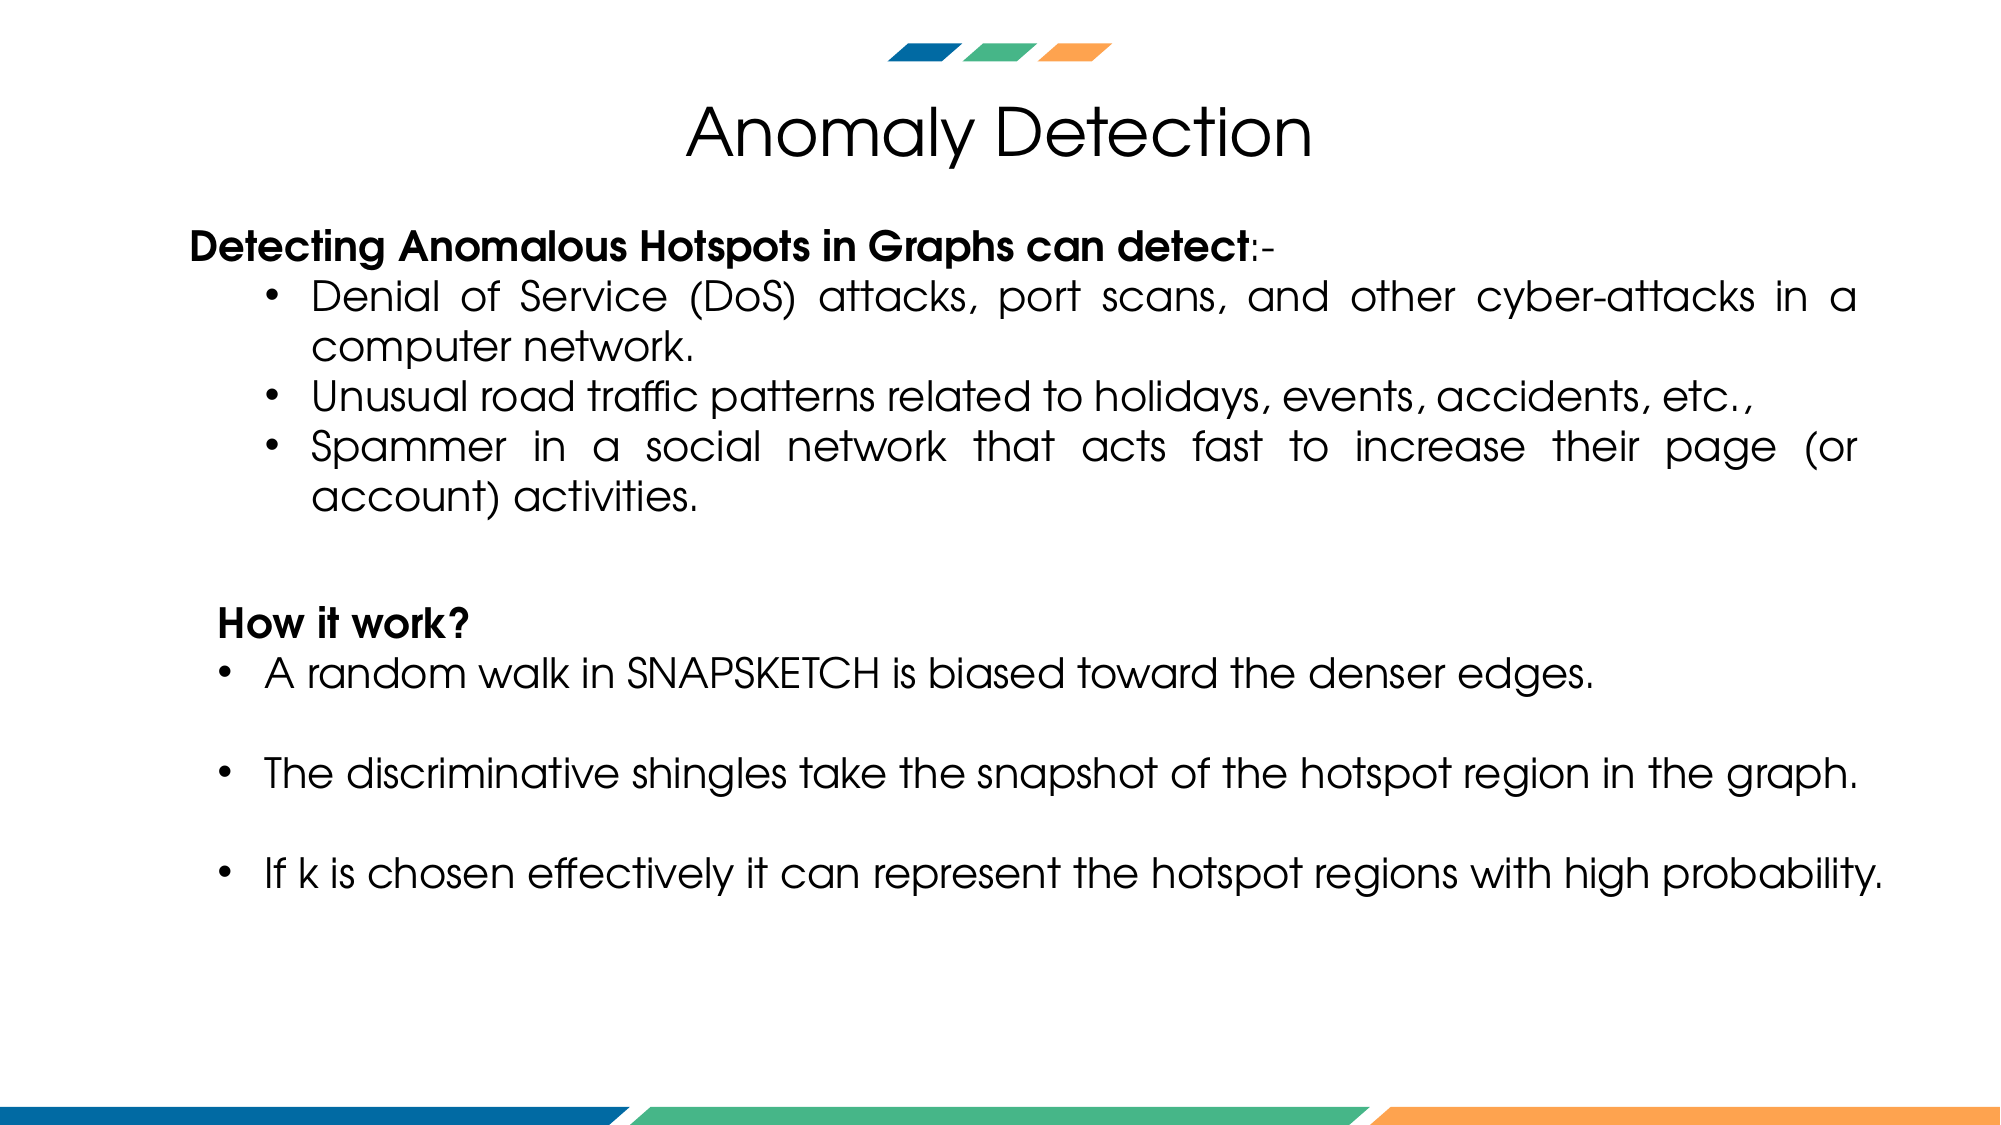

Anomaly Detection

Detecting Anomalous Hotspots in Graphs can detect:-
Denial of Service (DoS) attacks, port scans, and other cyber-attacks in a computer network.
Unusual road traffic patterns related to holidays, events, accidents, etc.,
Spammer in a social network that acts fast to increase their page (or account) activities.

How it work?
A random walk in SNAPSKETCH is biased toward the denser edges.

The discriminative shingles take the snapshot of the hotspot region in the graph.

If k is chosen effectively it can represent the hotspot regions with high probability.